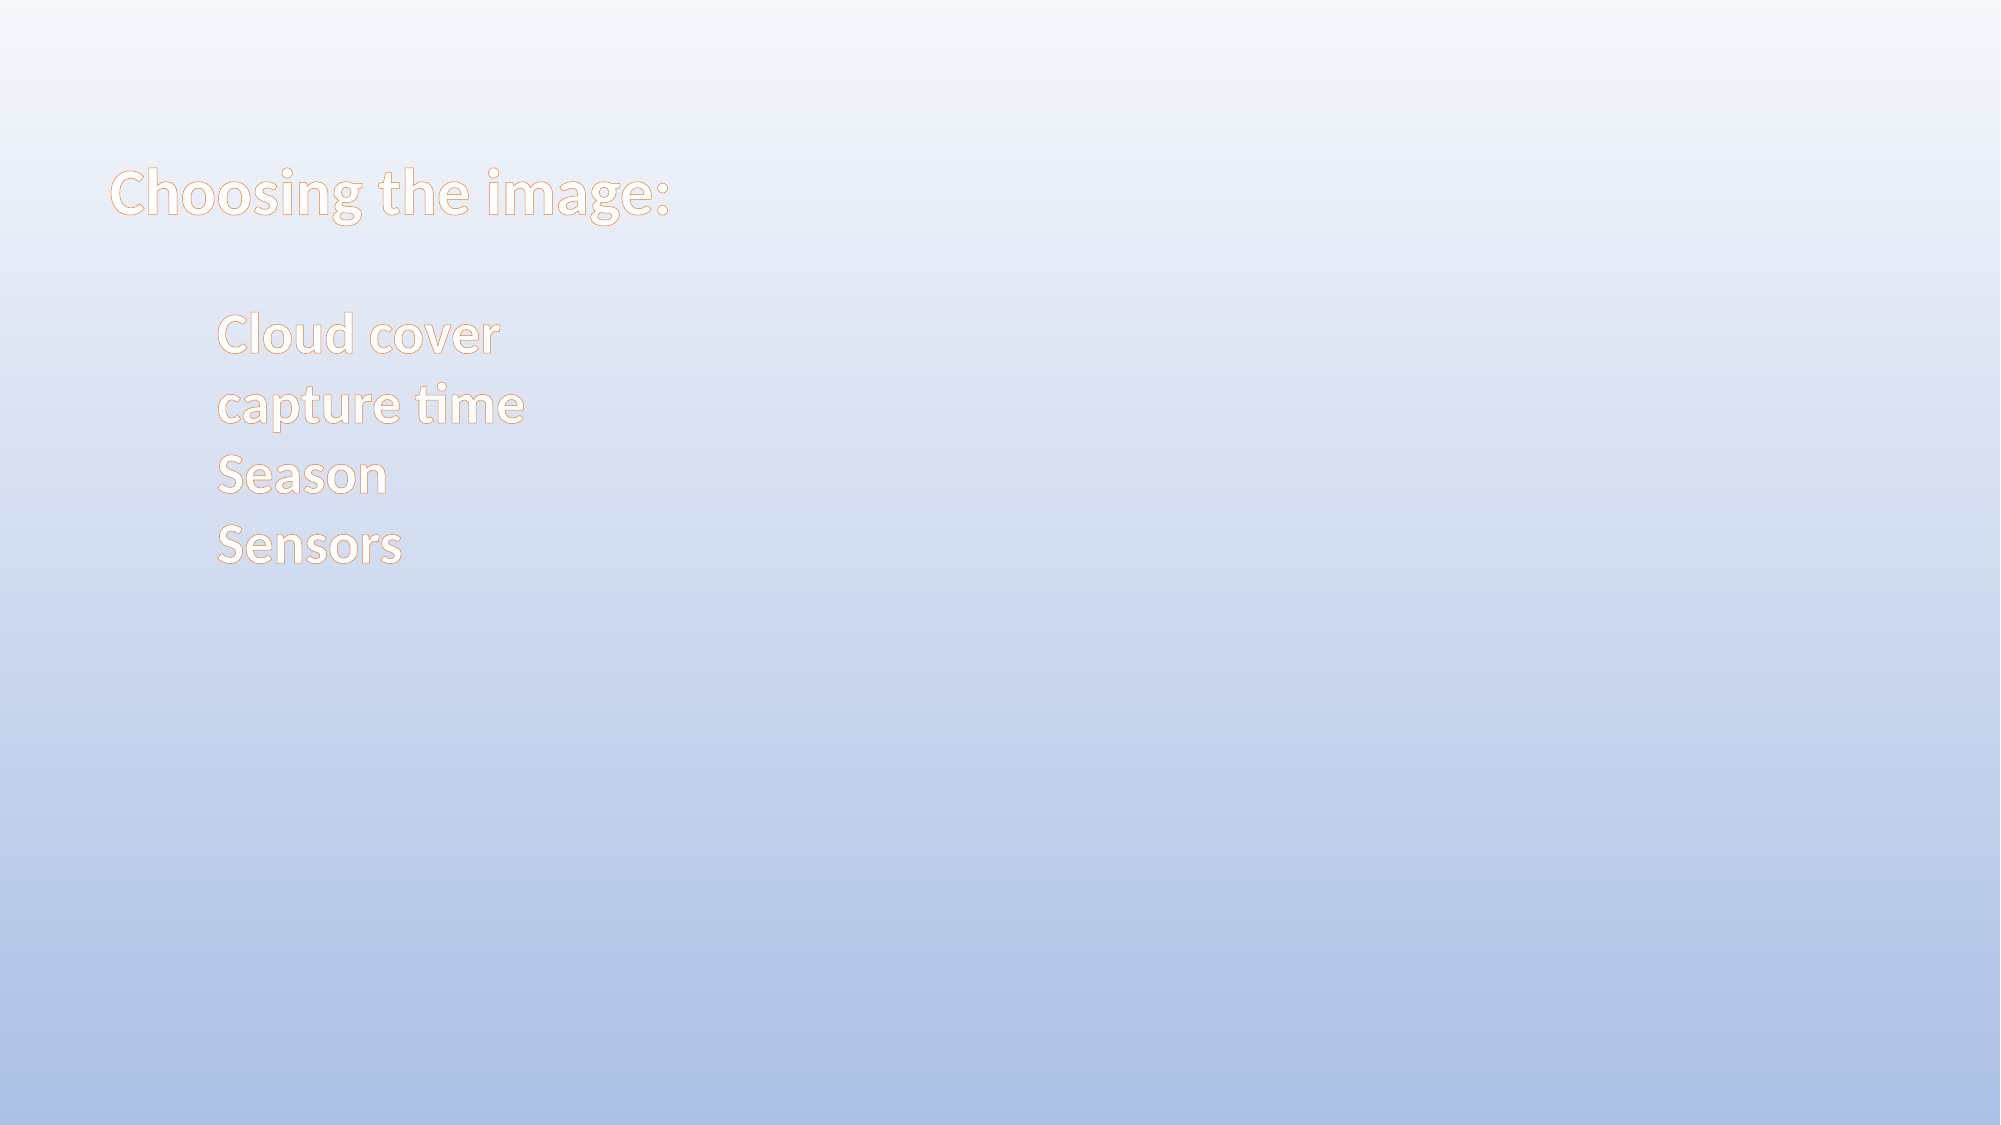

Choosing the image:
Cloud cover
capture time
Season
Sensors